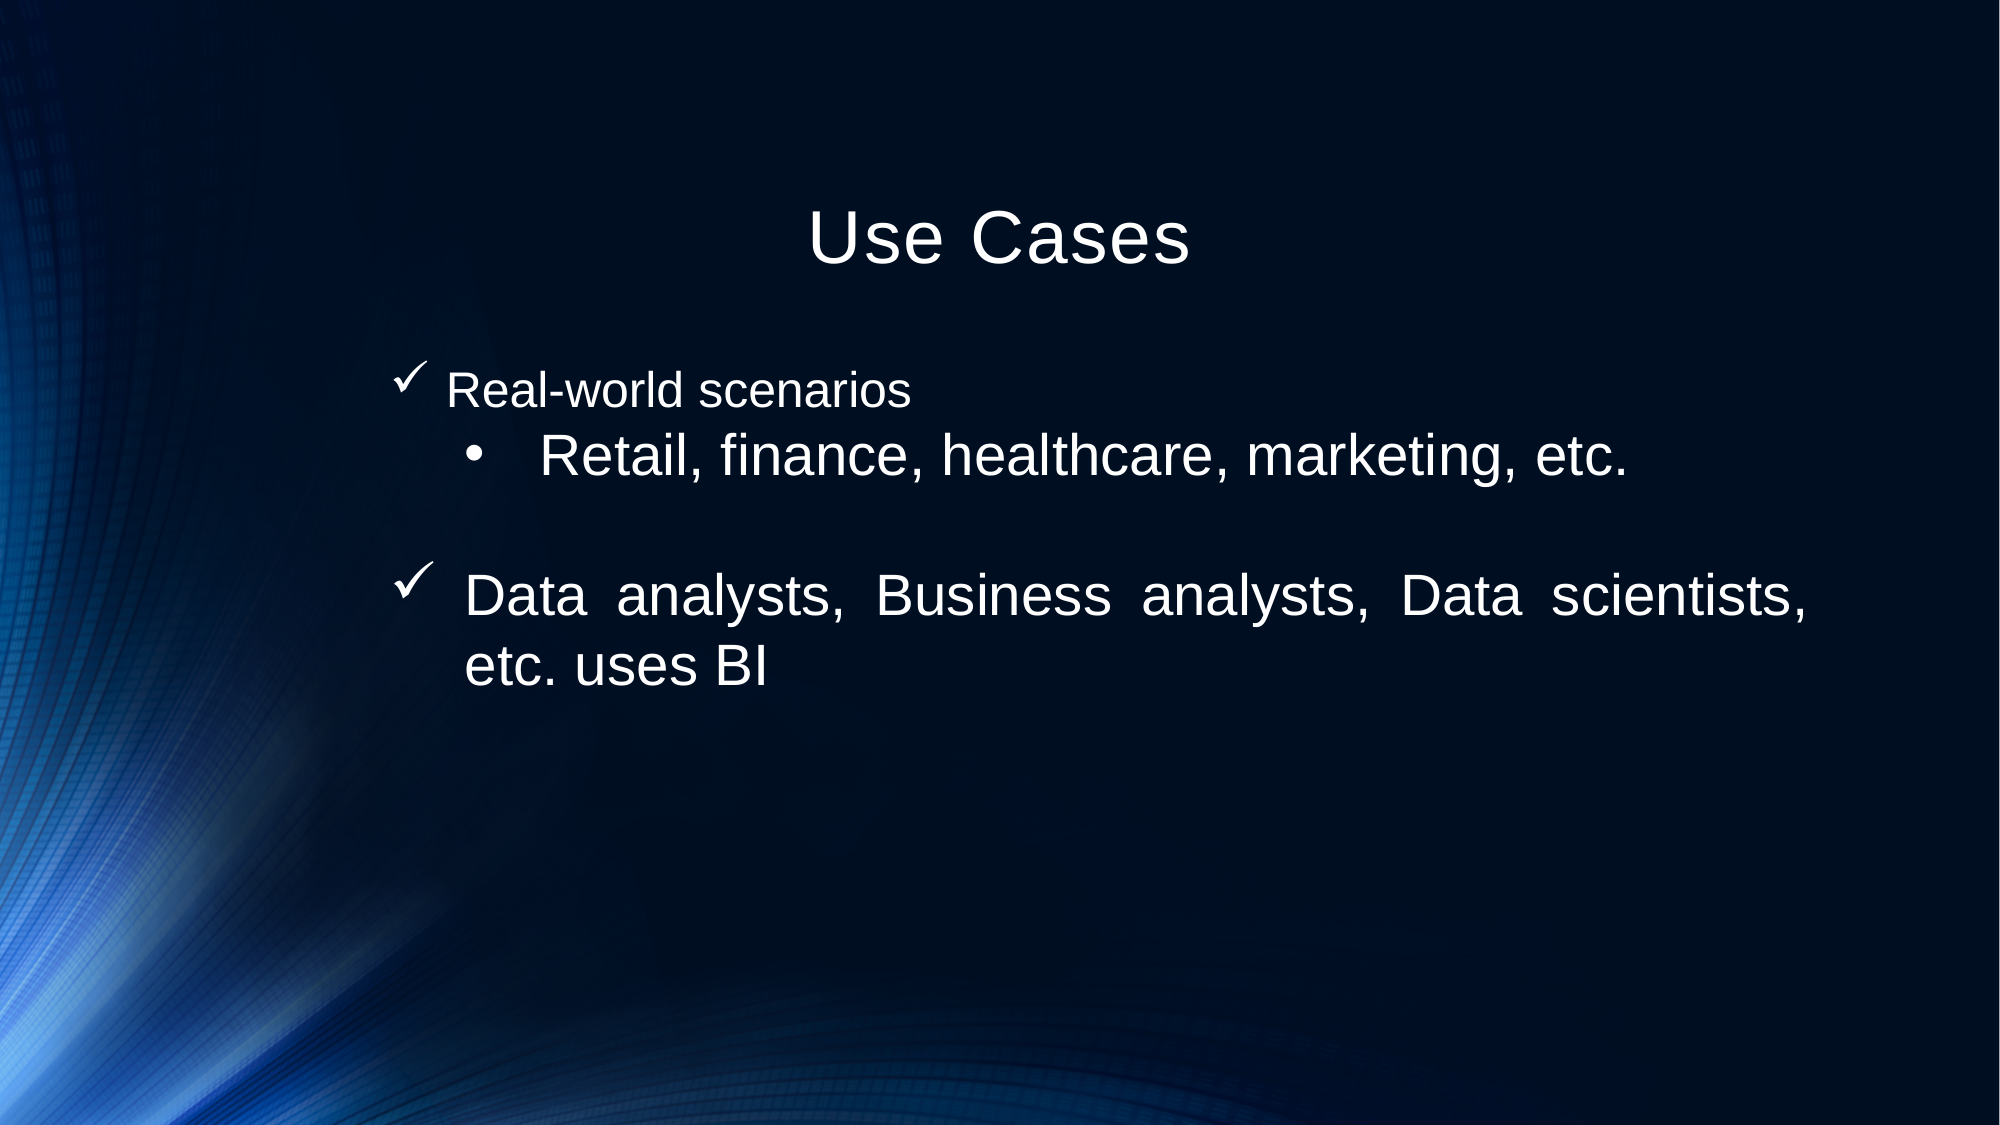

# Use Cases
Real-world scenarios
Retail, finance, healthcare, marketing, etc.

Data analysts, Business analysts, Data scientists, etc. uses BI